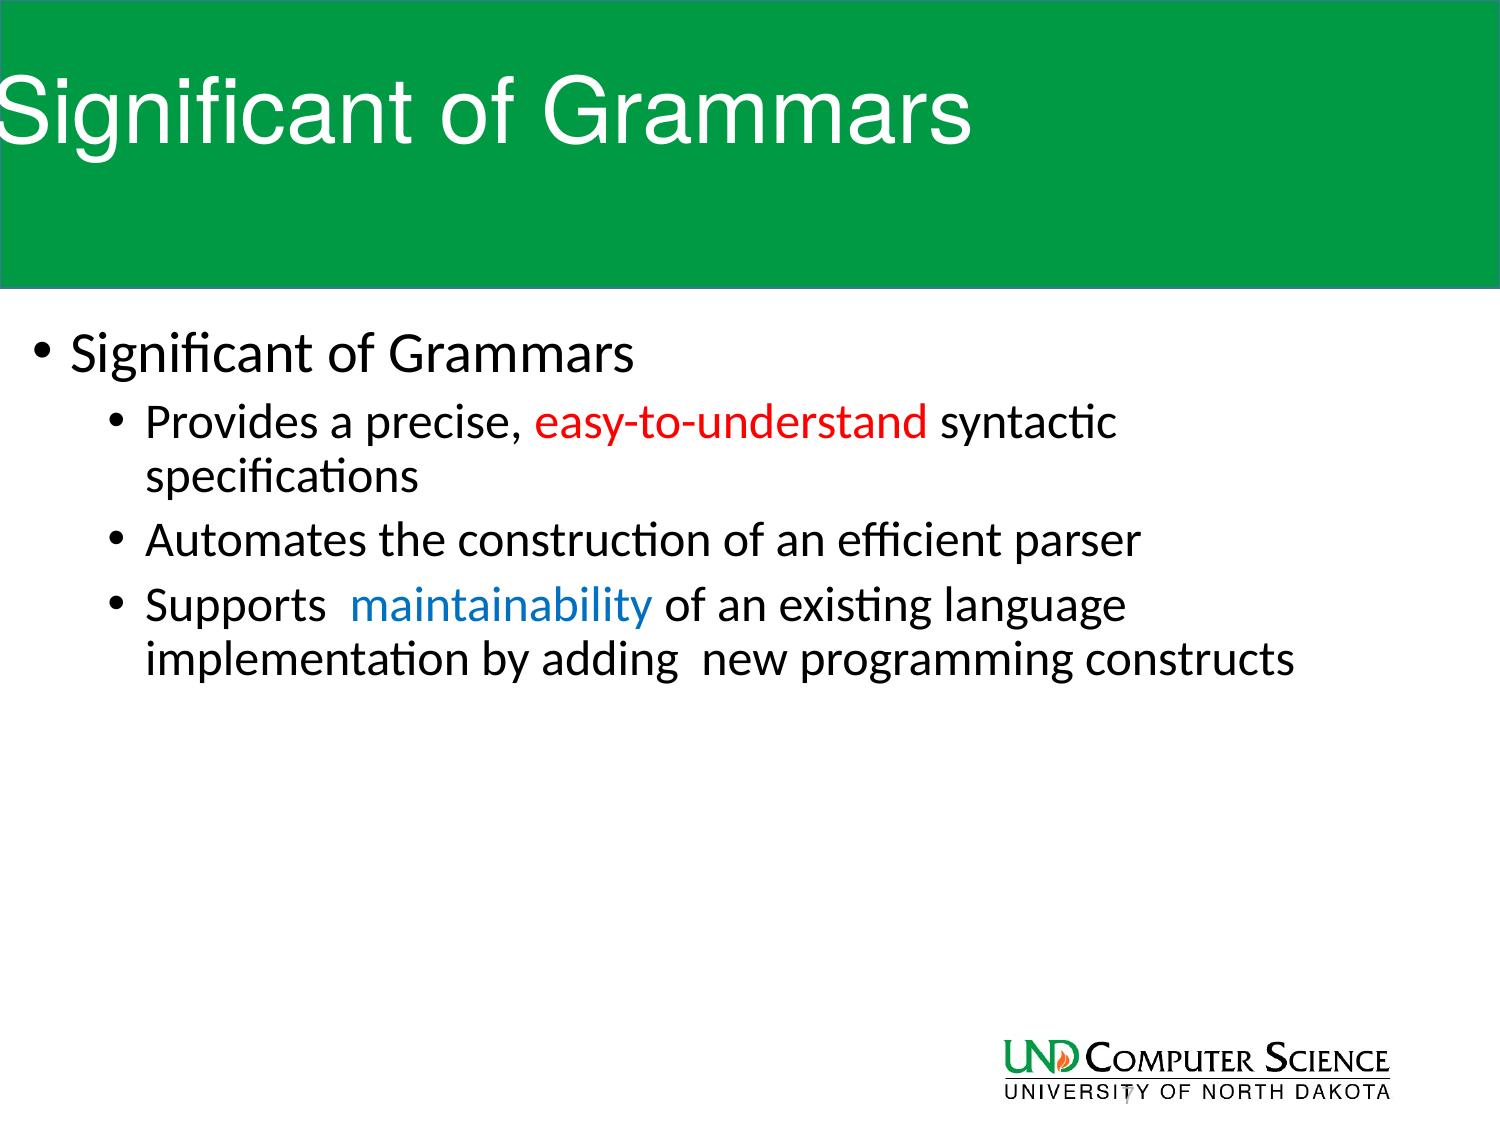

# Significant of Grammars
Significant of Grammars
Provides a precise, easy-to-understand syntactic specifications
Automates the construction of an efficient parser
Supports  maintainability of an existing language implementation by adding  new programming constructs
7